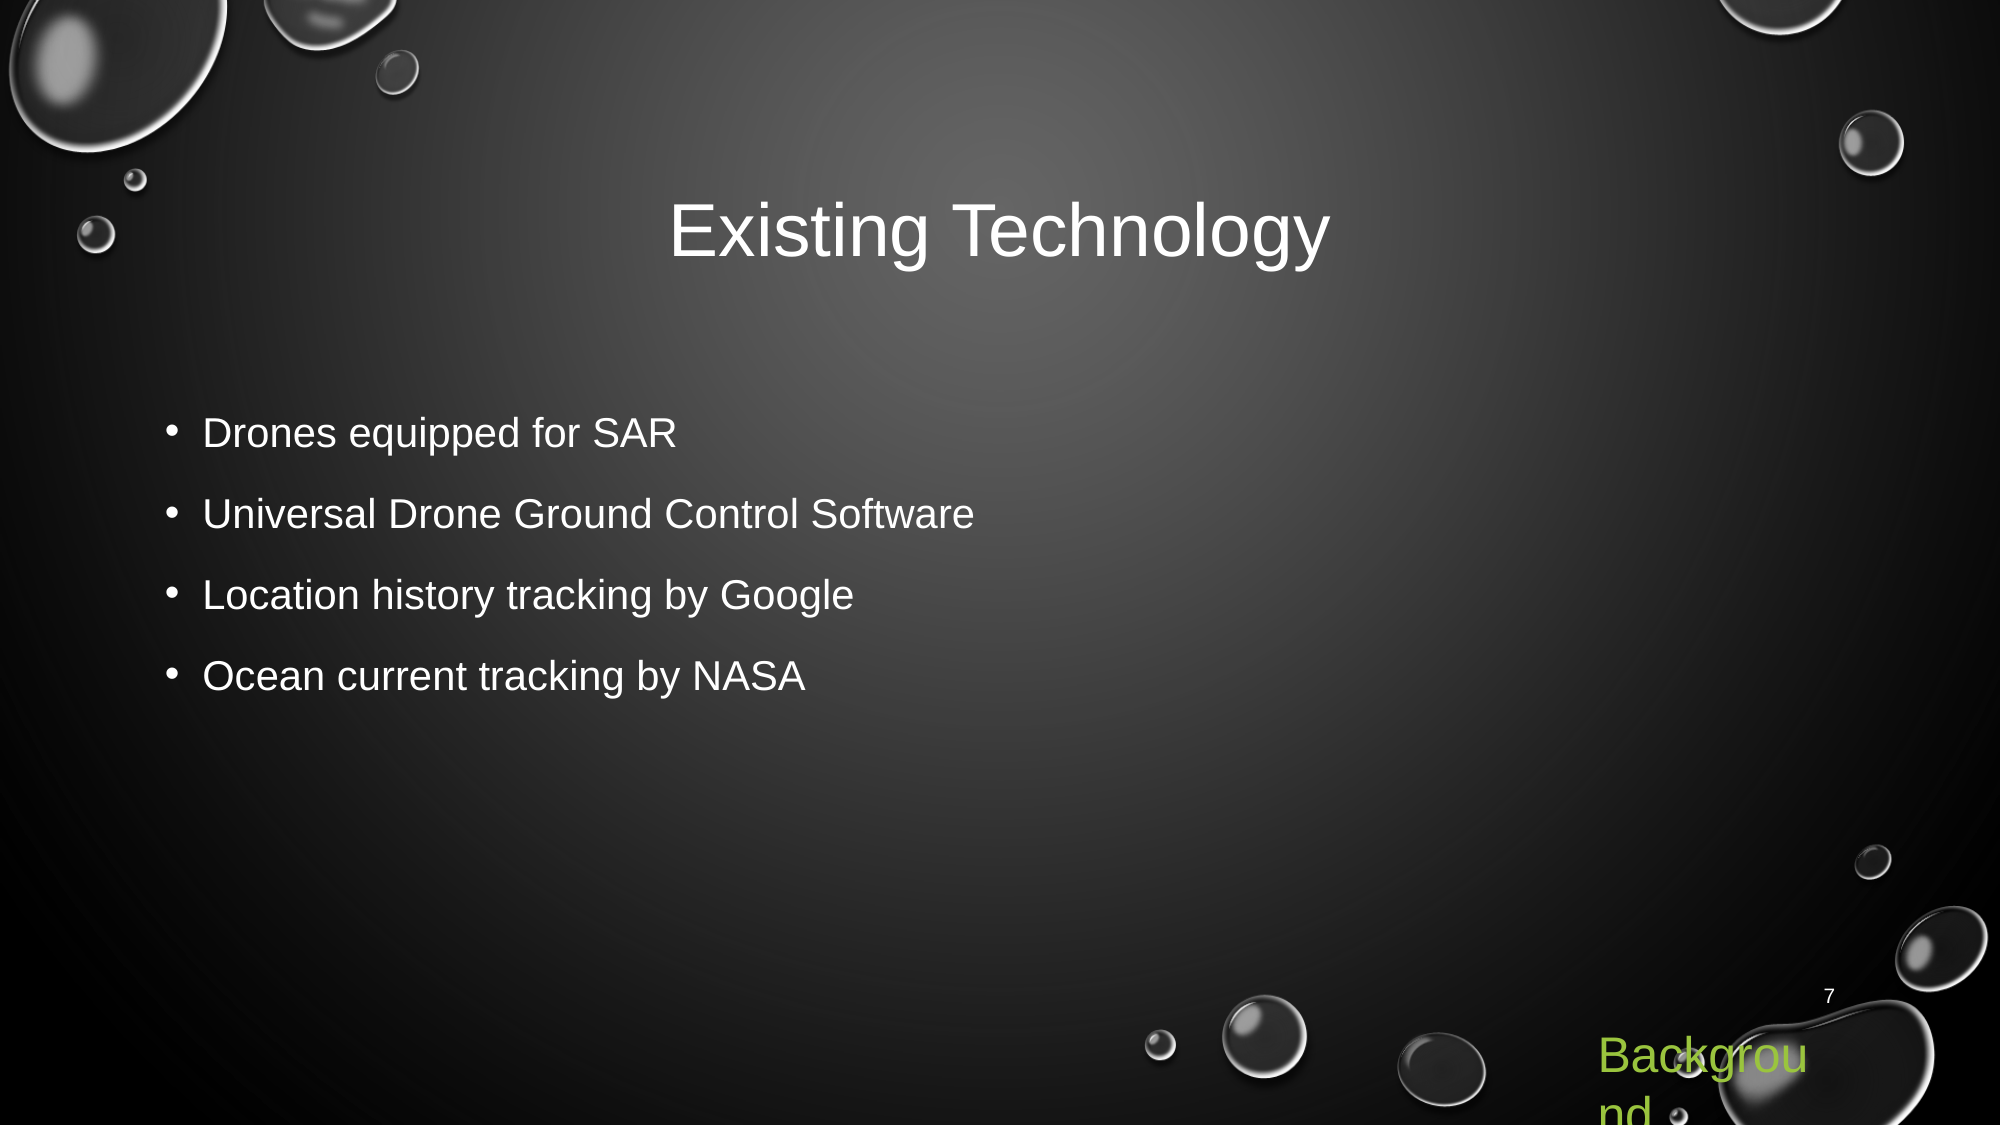

# Existing Technology
Drones equipped for SAR
Universal Drone Ground Control Software
Location history tracking by Google
Ocean current tracking by NASA
7
Background